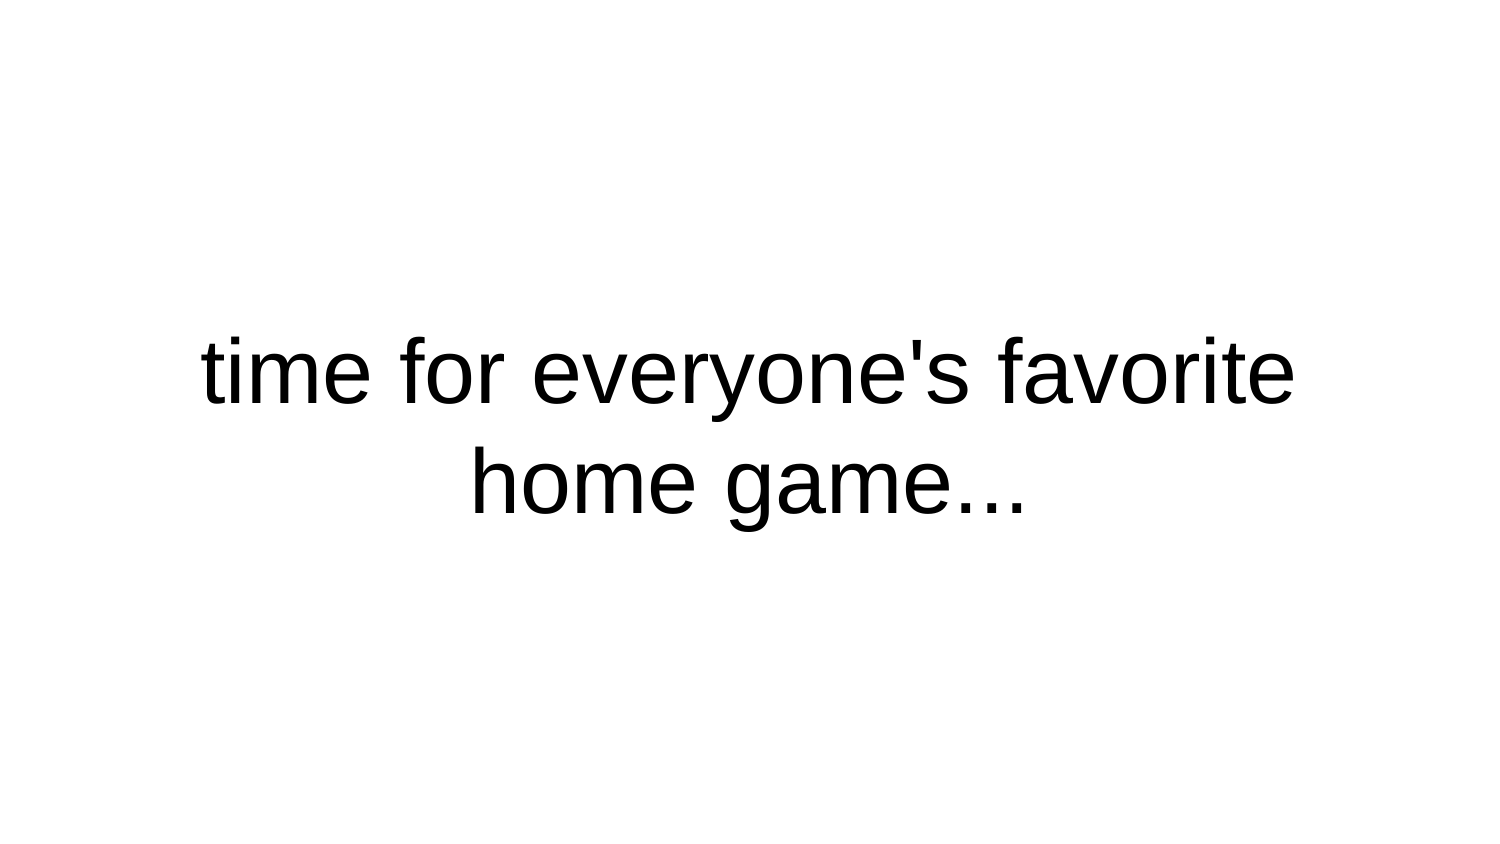

# time for everyone's favorite home game...